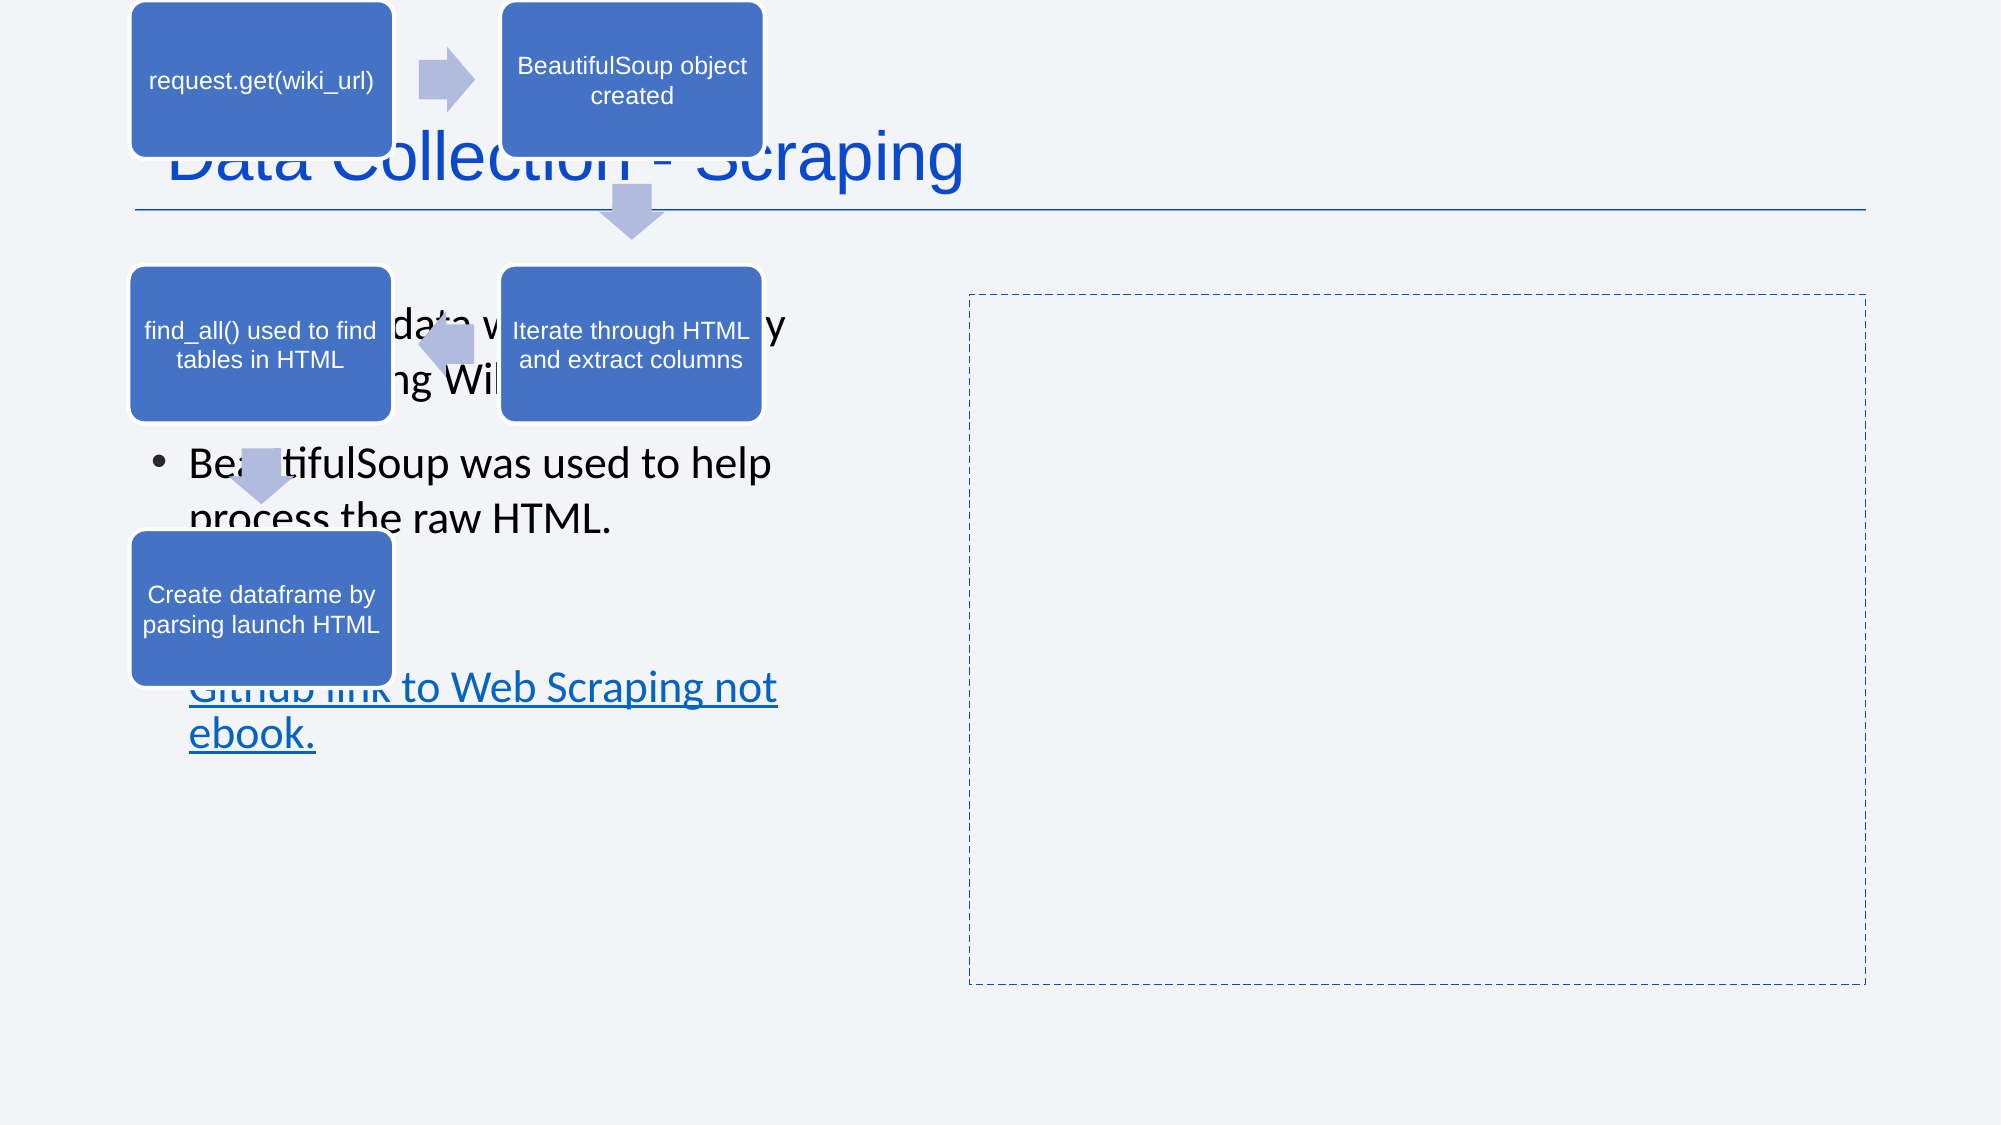

Data Collection - Scraping
Additional data was gathered by web scraping Wikipedia.
BeautifulSoup was used to help process the raw HTML.

Github link to Web Scraping notebook.

request.get(wiki_url)

BeautifulSoup object created

Iterate through HTML and extract columns

find_all() used to find tables in HTML

Create dataframe by parsing launch HTML
# 9